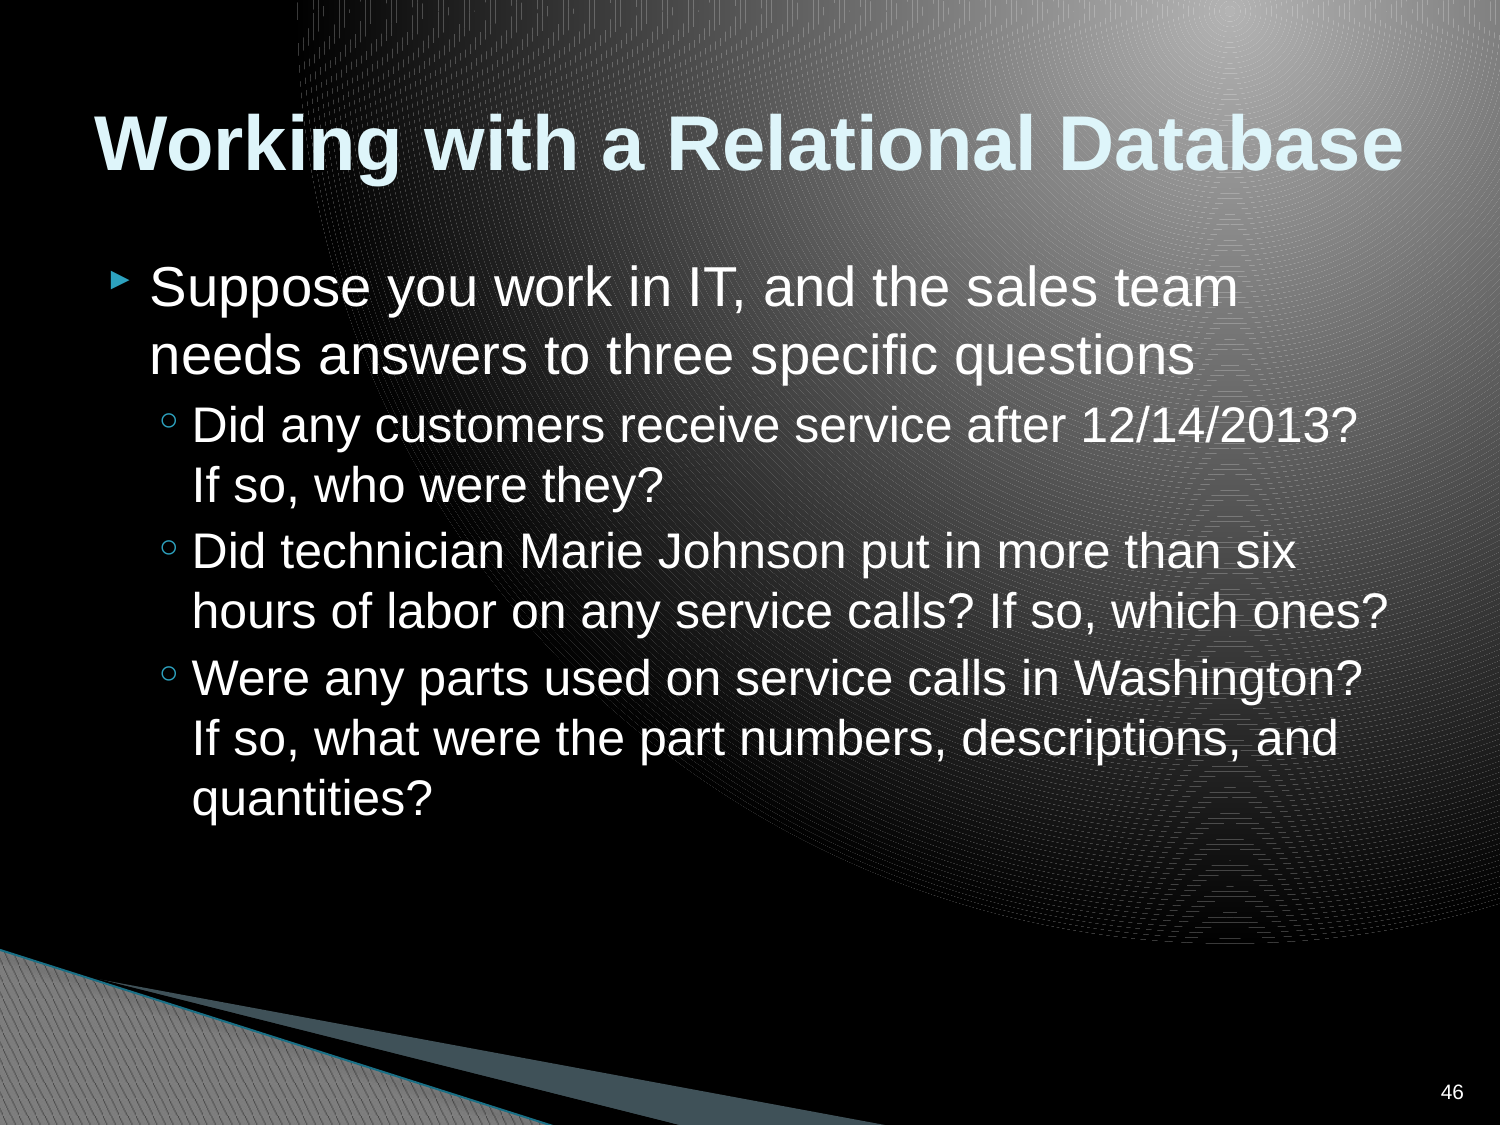

# Working with a Relational Database
Suppose you work in IT, and the sales team needs answers to three specific questions
Did any customers receive service after 12/14/2013? If so, who were they?
Did technician Marie Johnson put in more than six hours of labor on any service calls? If so, which ones?
Were any parts used on service calls in Washington? If so, what were the part numbers, descriptions, and quantities?
46